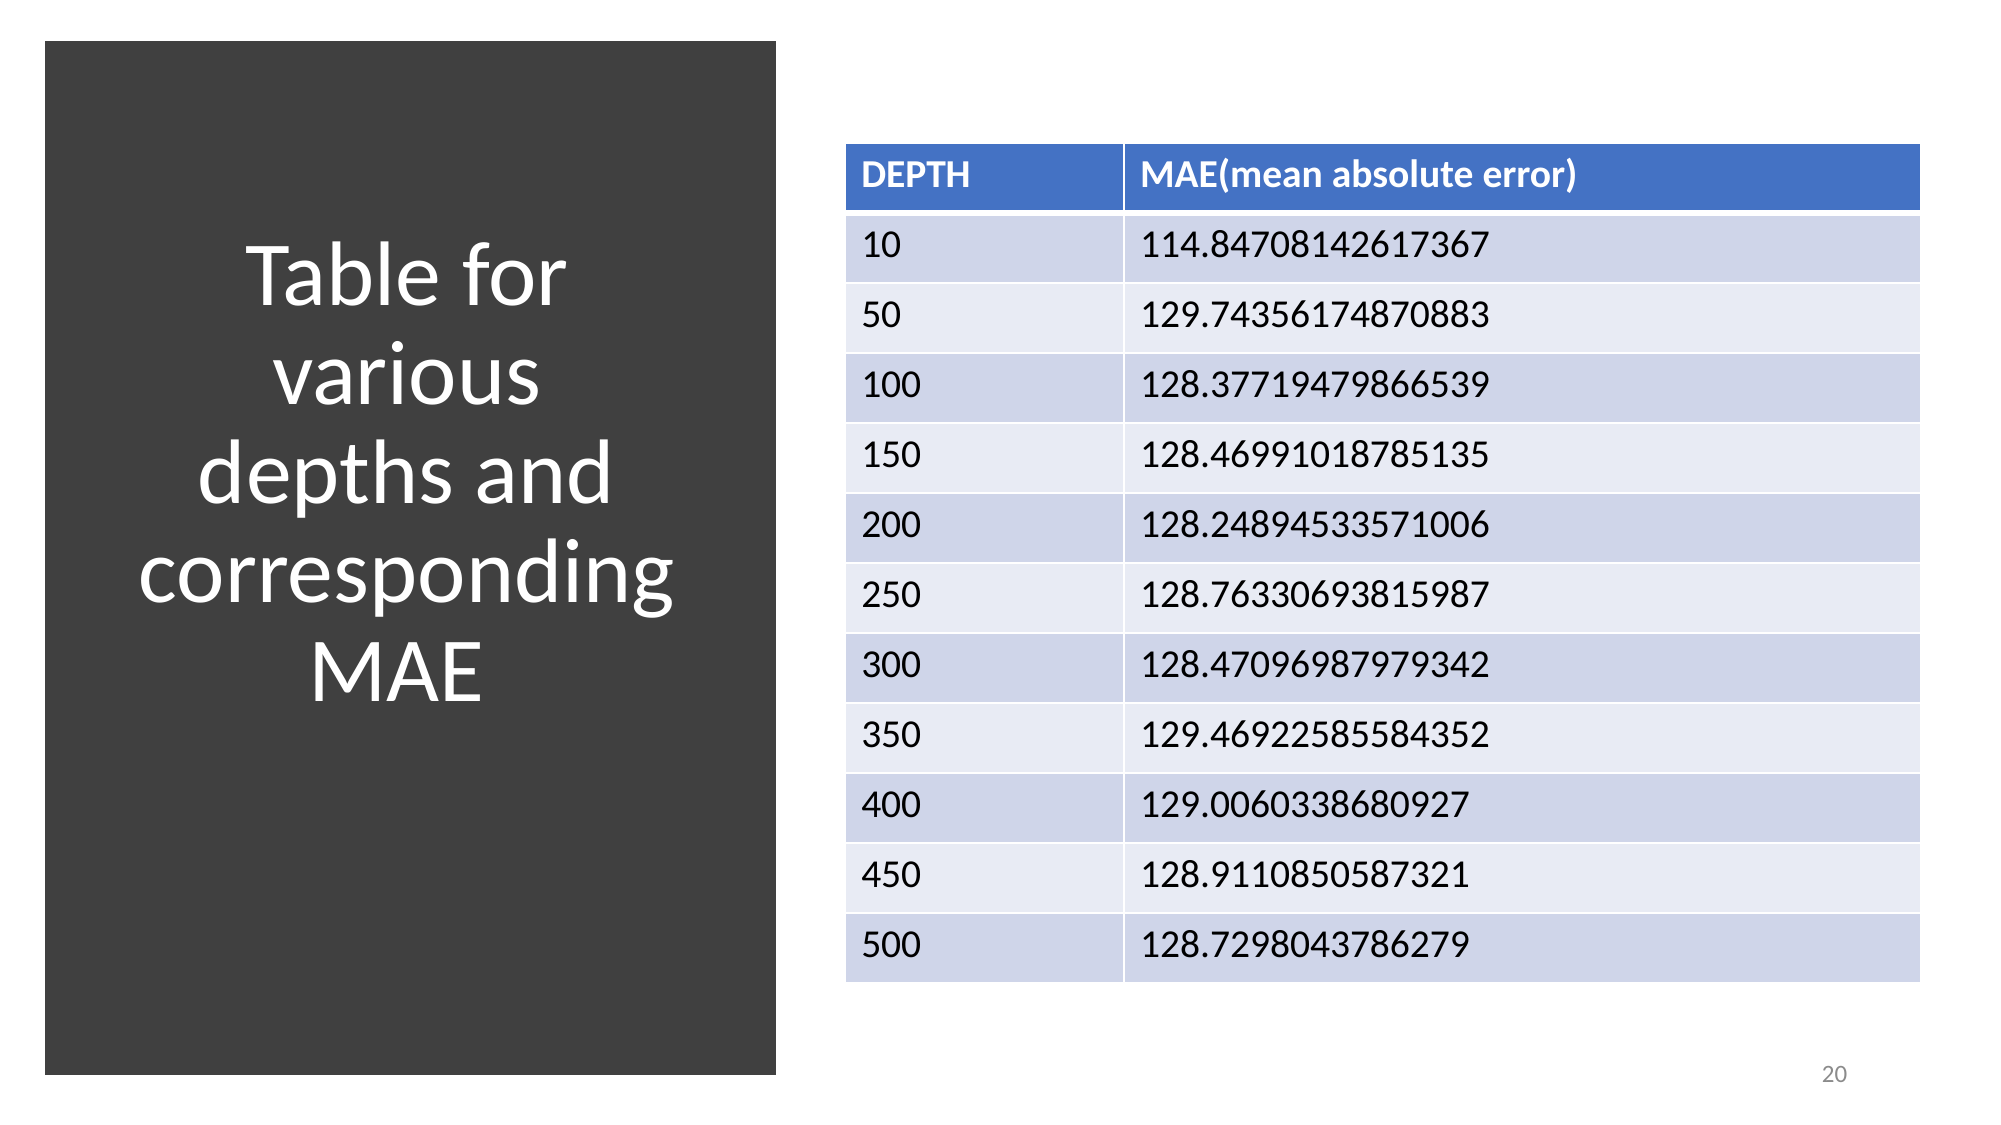

# Table for various depths and corresponding MAE
| DEPTH | MAE(mean absolute error) |
| --- | --- |
| 10 | 114.84708142617367 |
| 50 | 129.74356174870883 |
| 100 | 128.37719479866539 |
| 150 | 128.46991018785135 |
| 200 | 128.24894533571006 |
| 250 | 128.76330693815987 |
| 300 | 128.47096987979342 |
| 350 | 129.46922585584352 |
| 400 | 129.0060338680927 |
| 450 | 128.9110850587321 |
| 500 | 128.7298043786279 |

20